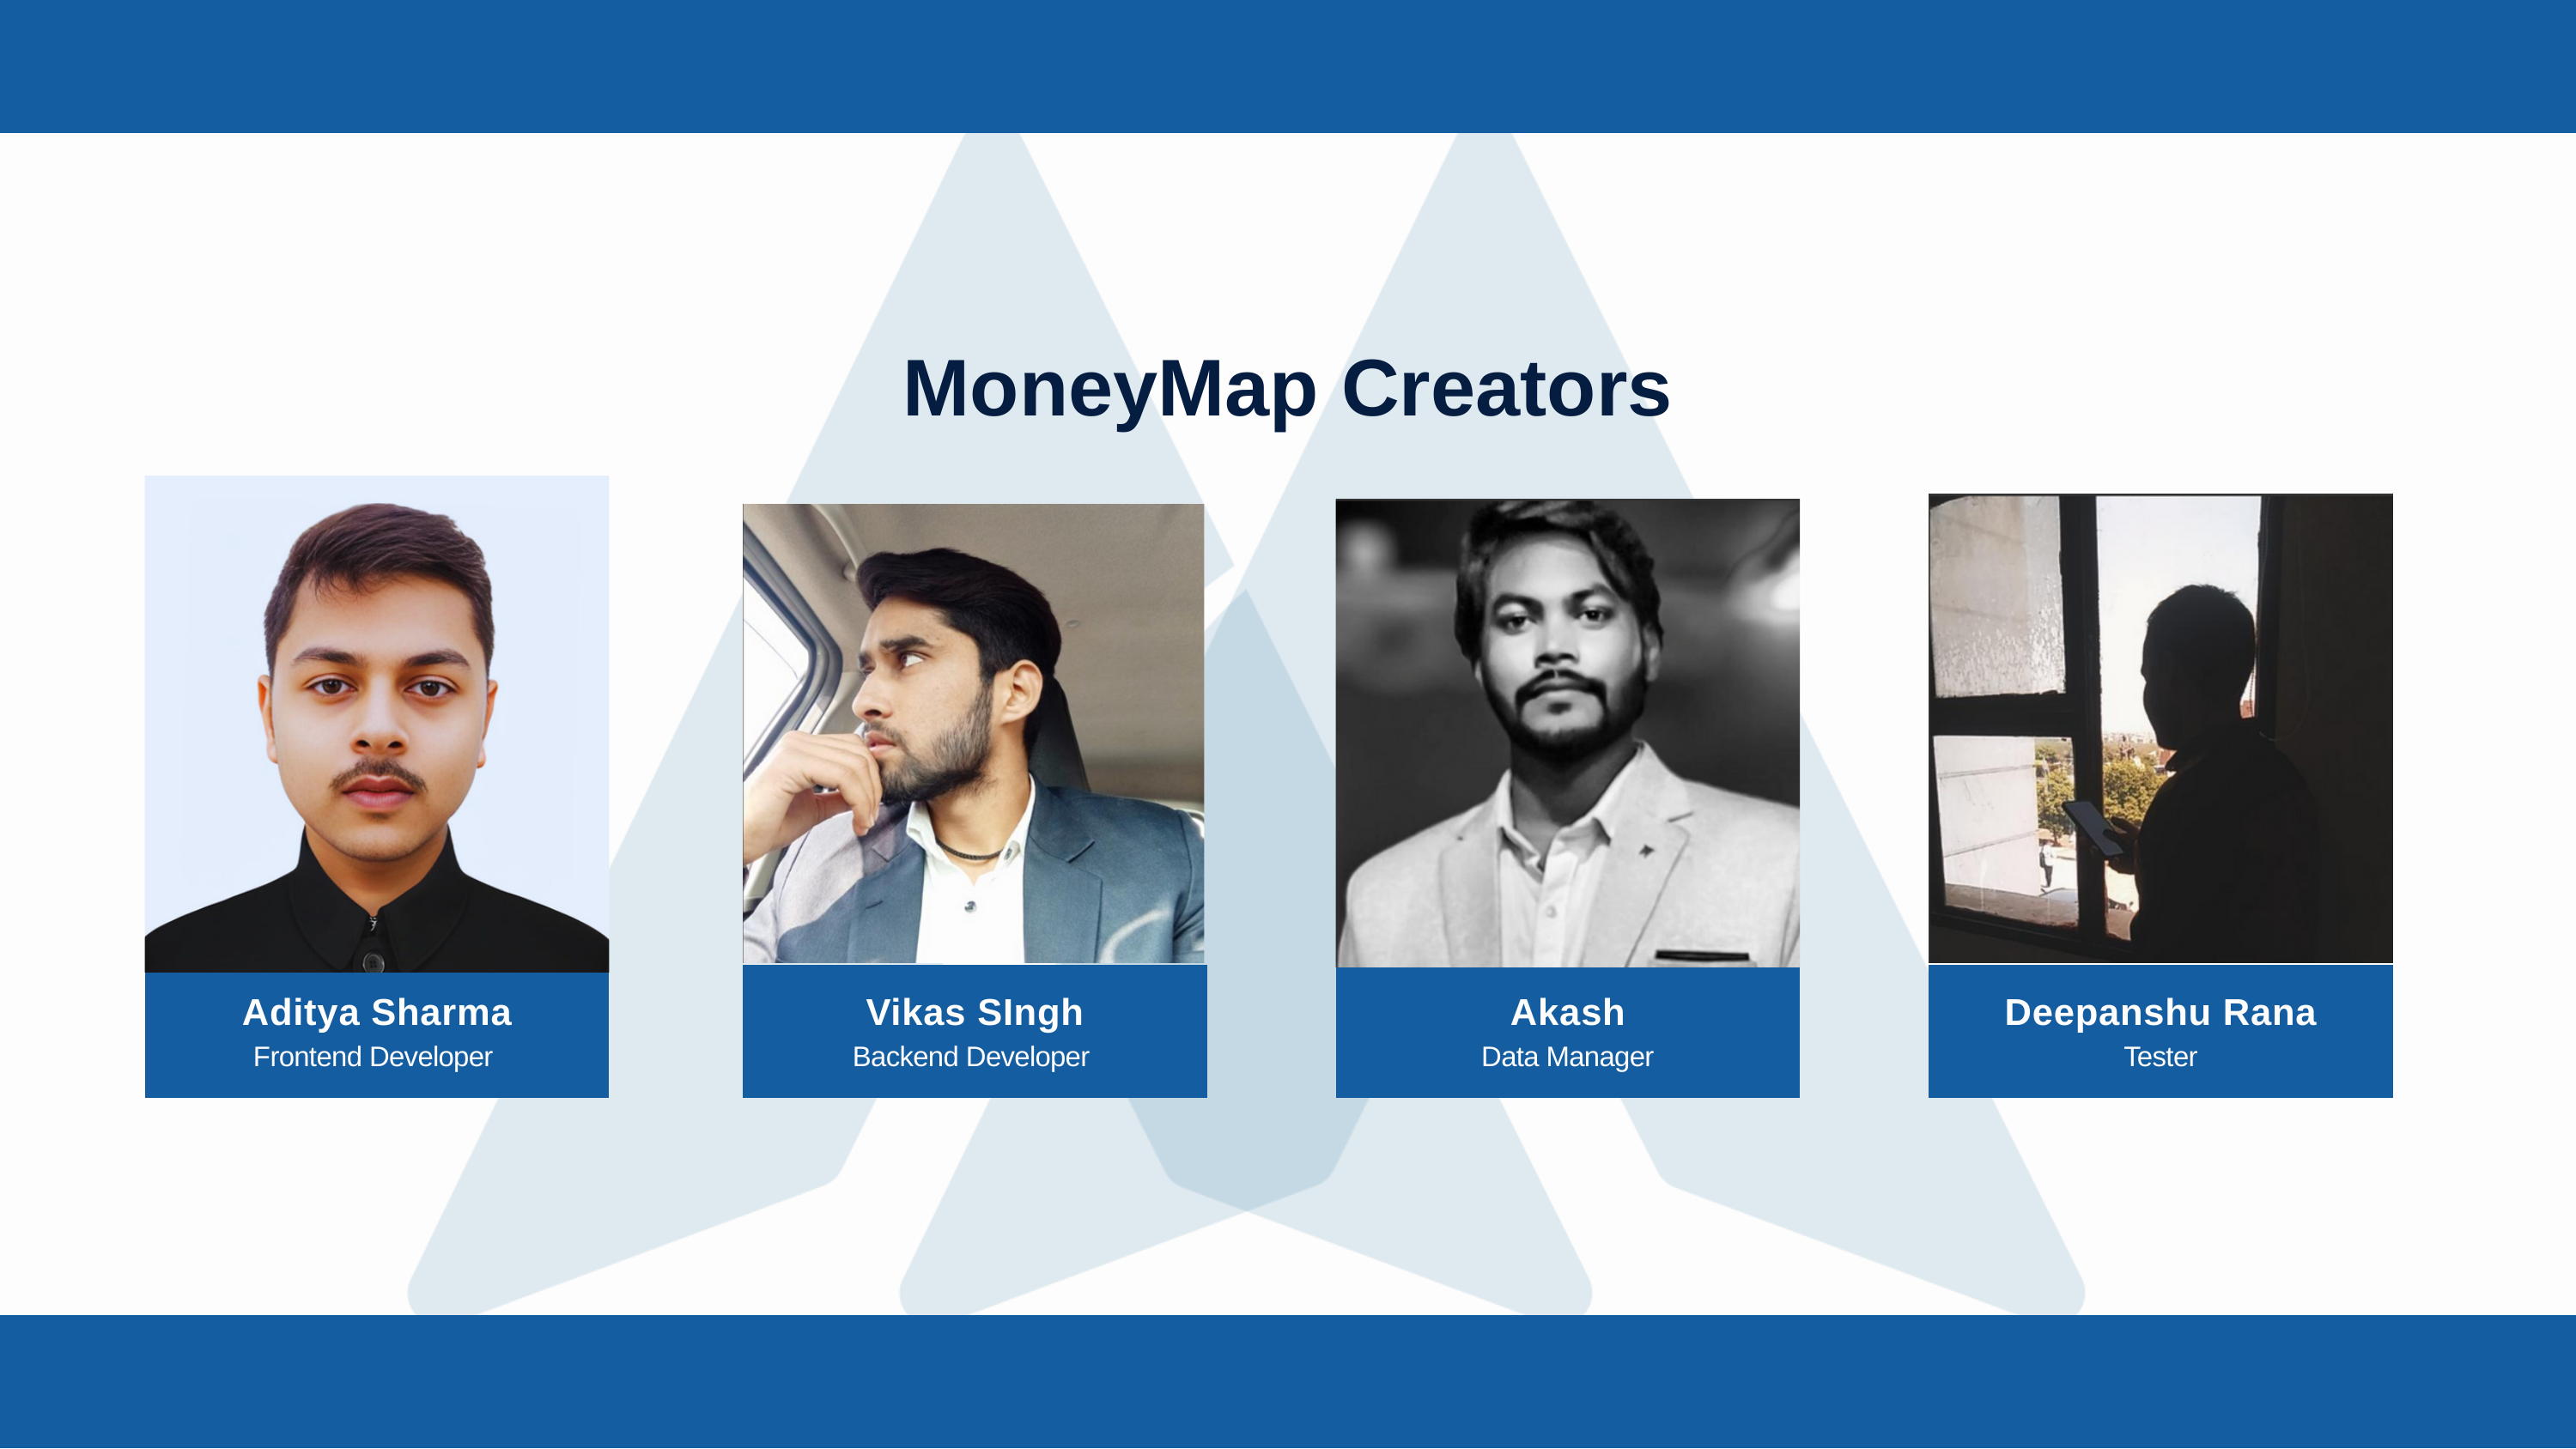

MoneyMap Creators

Aditya Sharma
Vikas SIngh
Akash
Deepanshu Rana
Frontend Developer
Backend Developer
Data Manager
Tester